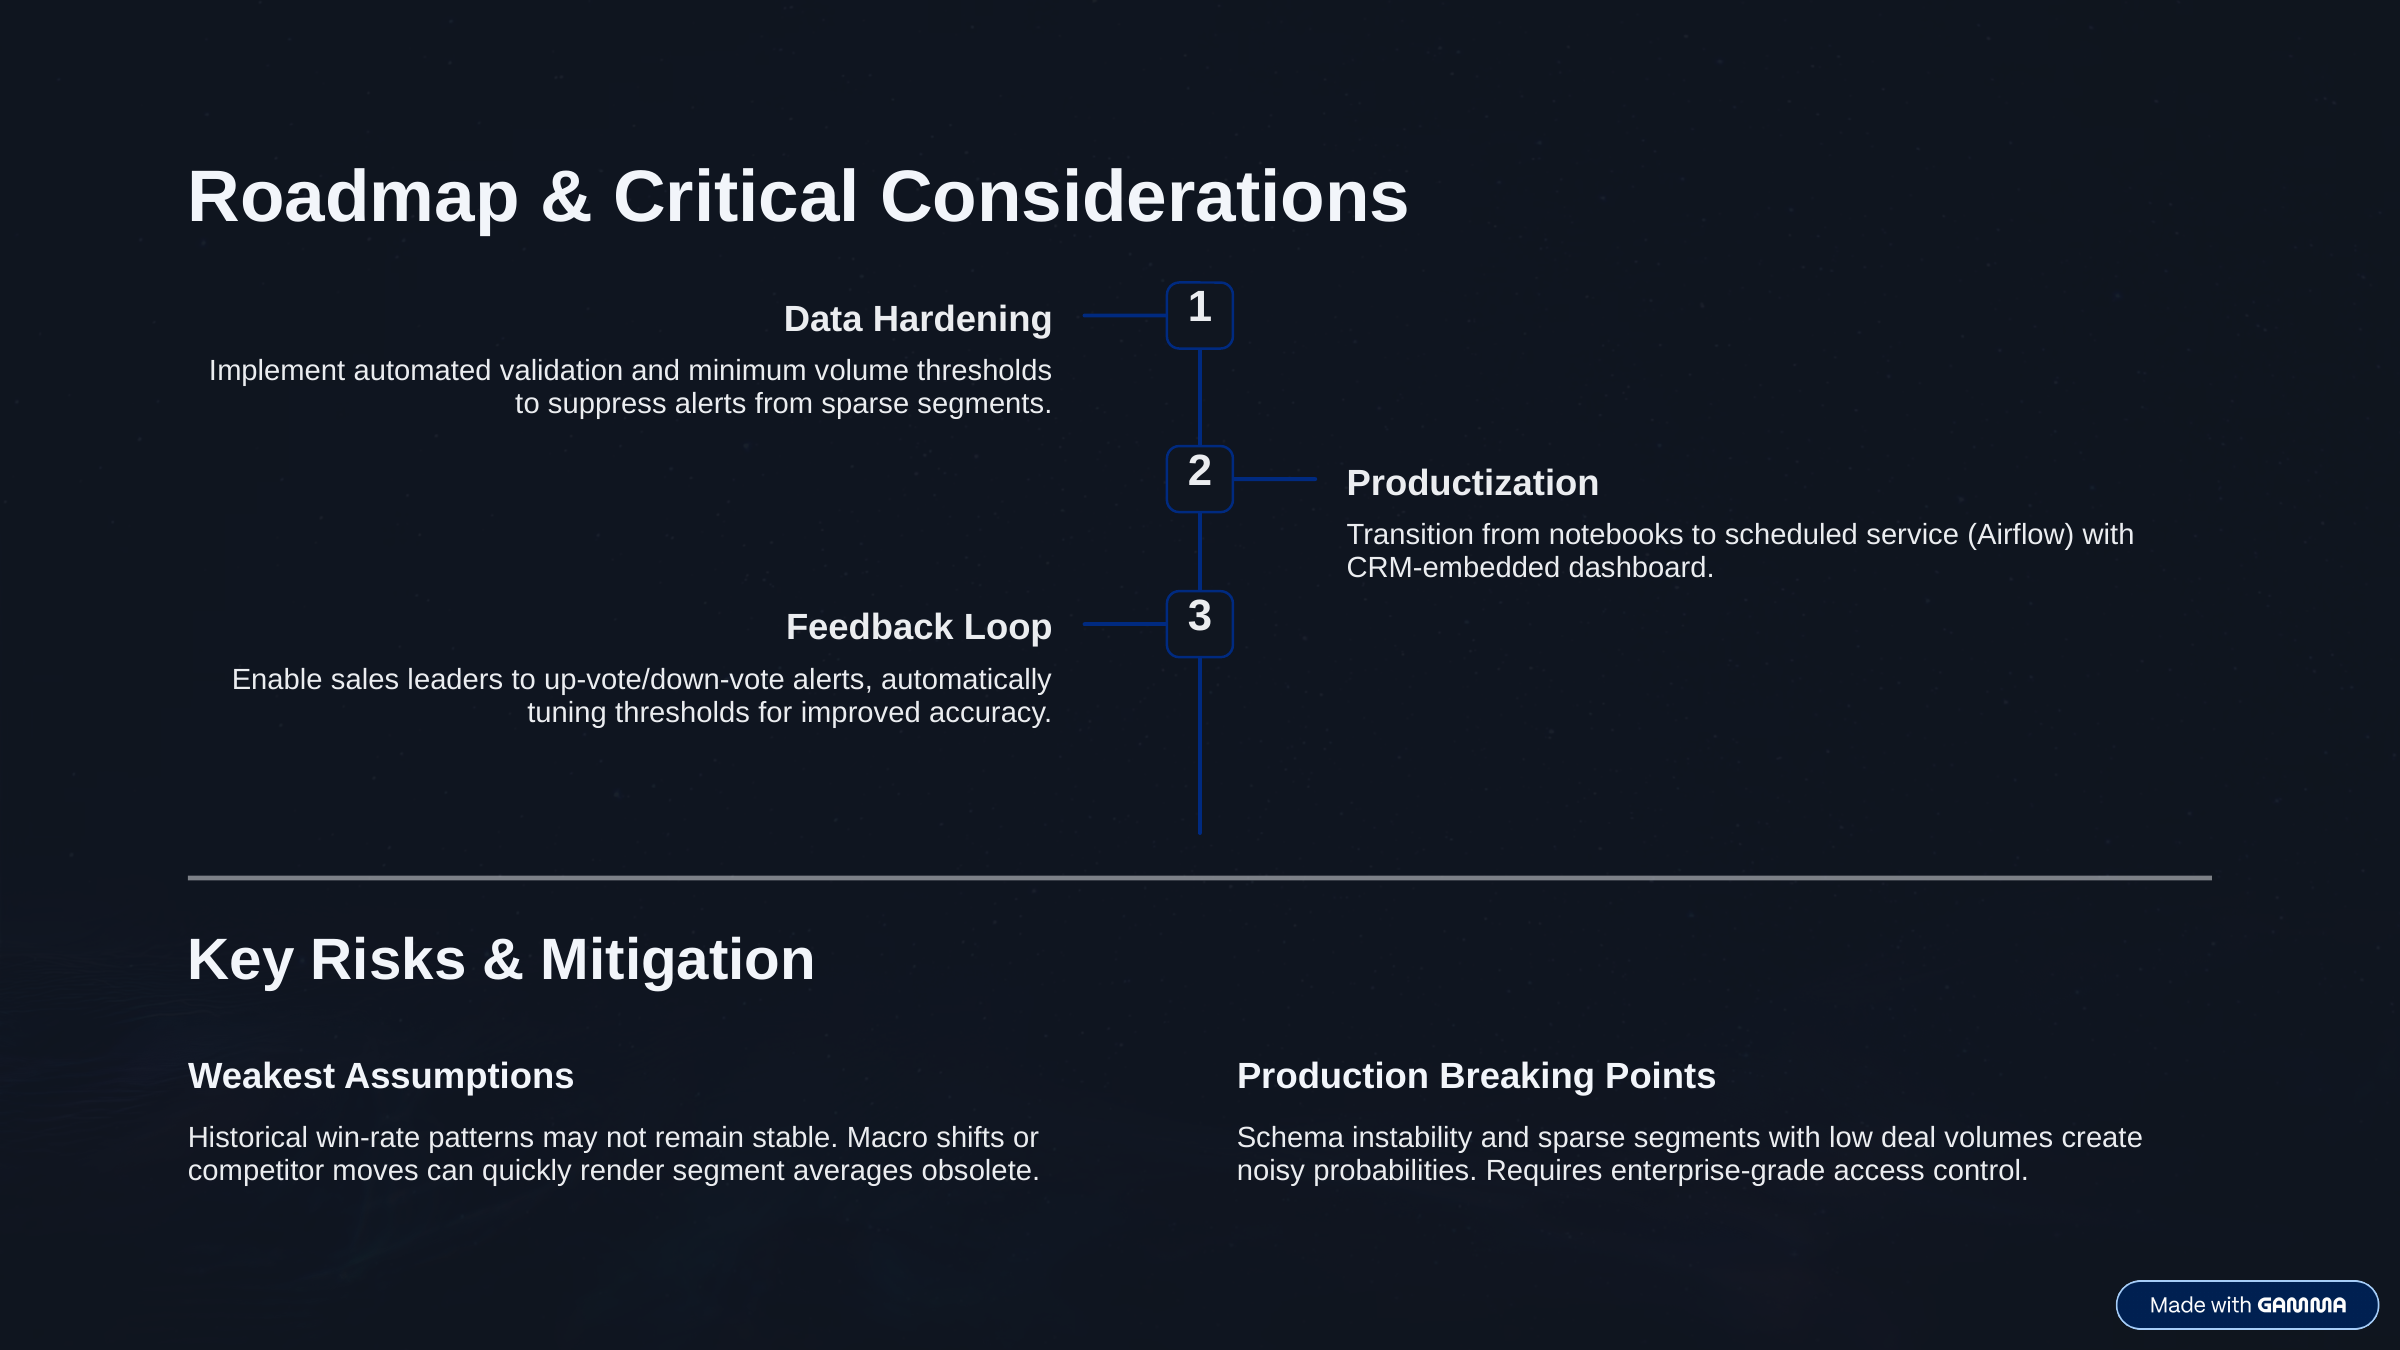

Roadmap & Critical Considerations

1
Data Hardening

Implement automated validation and minimum volume thresholds to suppress alerts from sparse segments.

2
Productization

Transition from notebooks to scheduled service (Airflow) with CRM-embedded dashboard.

3
Feedback Loop

Enable sales leaders to up-vote/down-vote alerts, automatically tuning thresholds for improved accuracy.

Key Risks & Mitigation
Weakest Assumptions
Production Breaking Points
Historical win-rate patterns may not remain stable. Macro shifts or competitor moves can quickly render segment averages obsolete.
Schema instability and sparse segments with low deal volumes create noisy probabilities. Requires enterprise-grade access control.